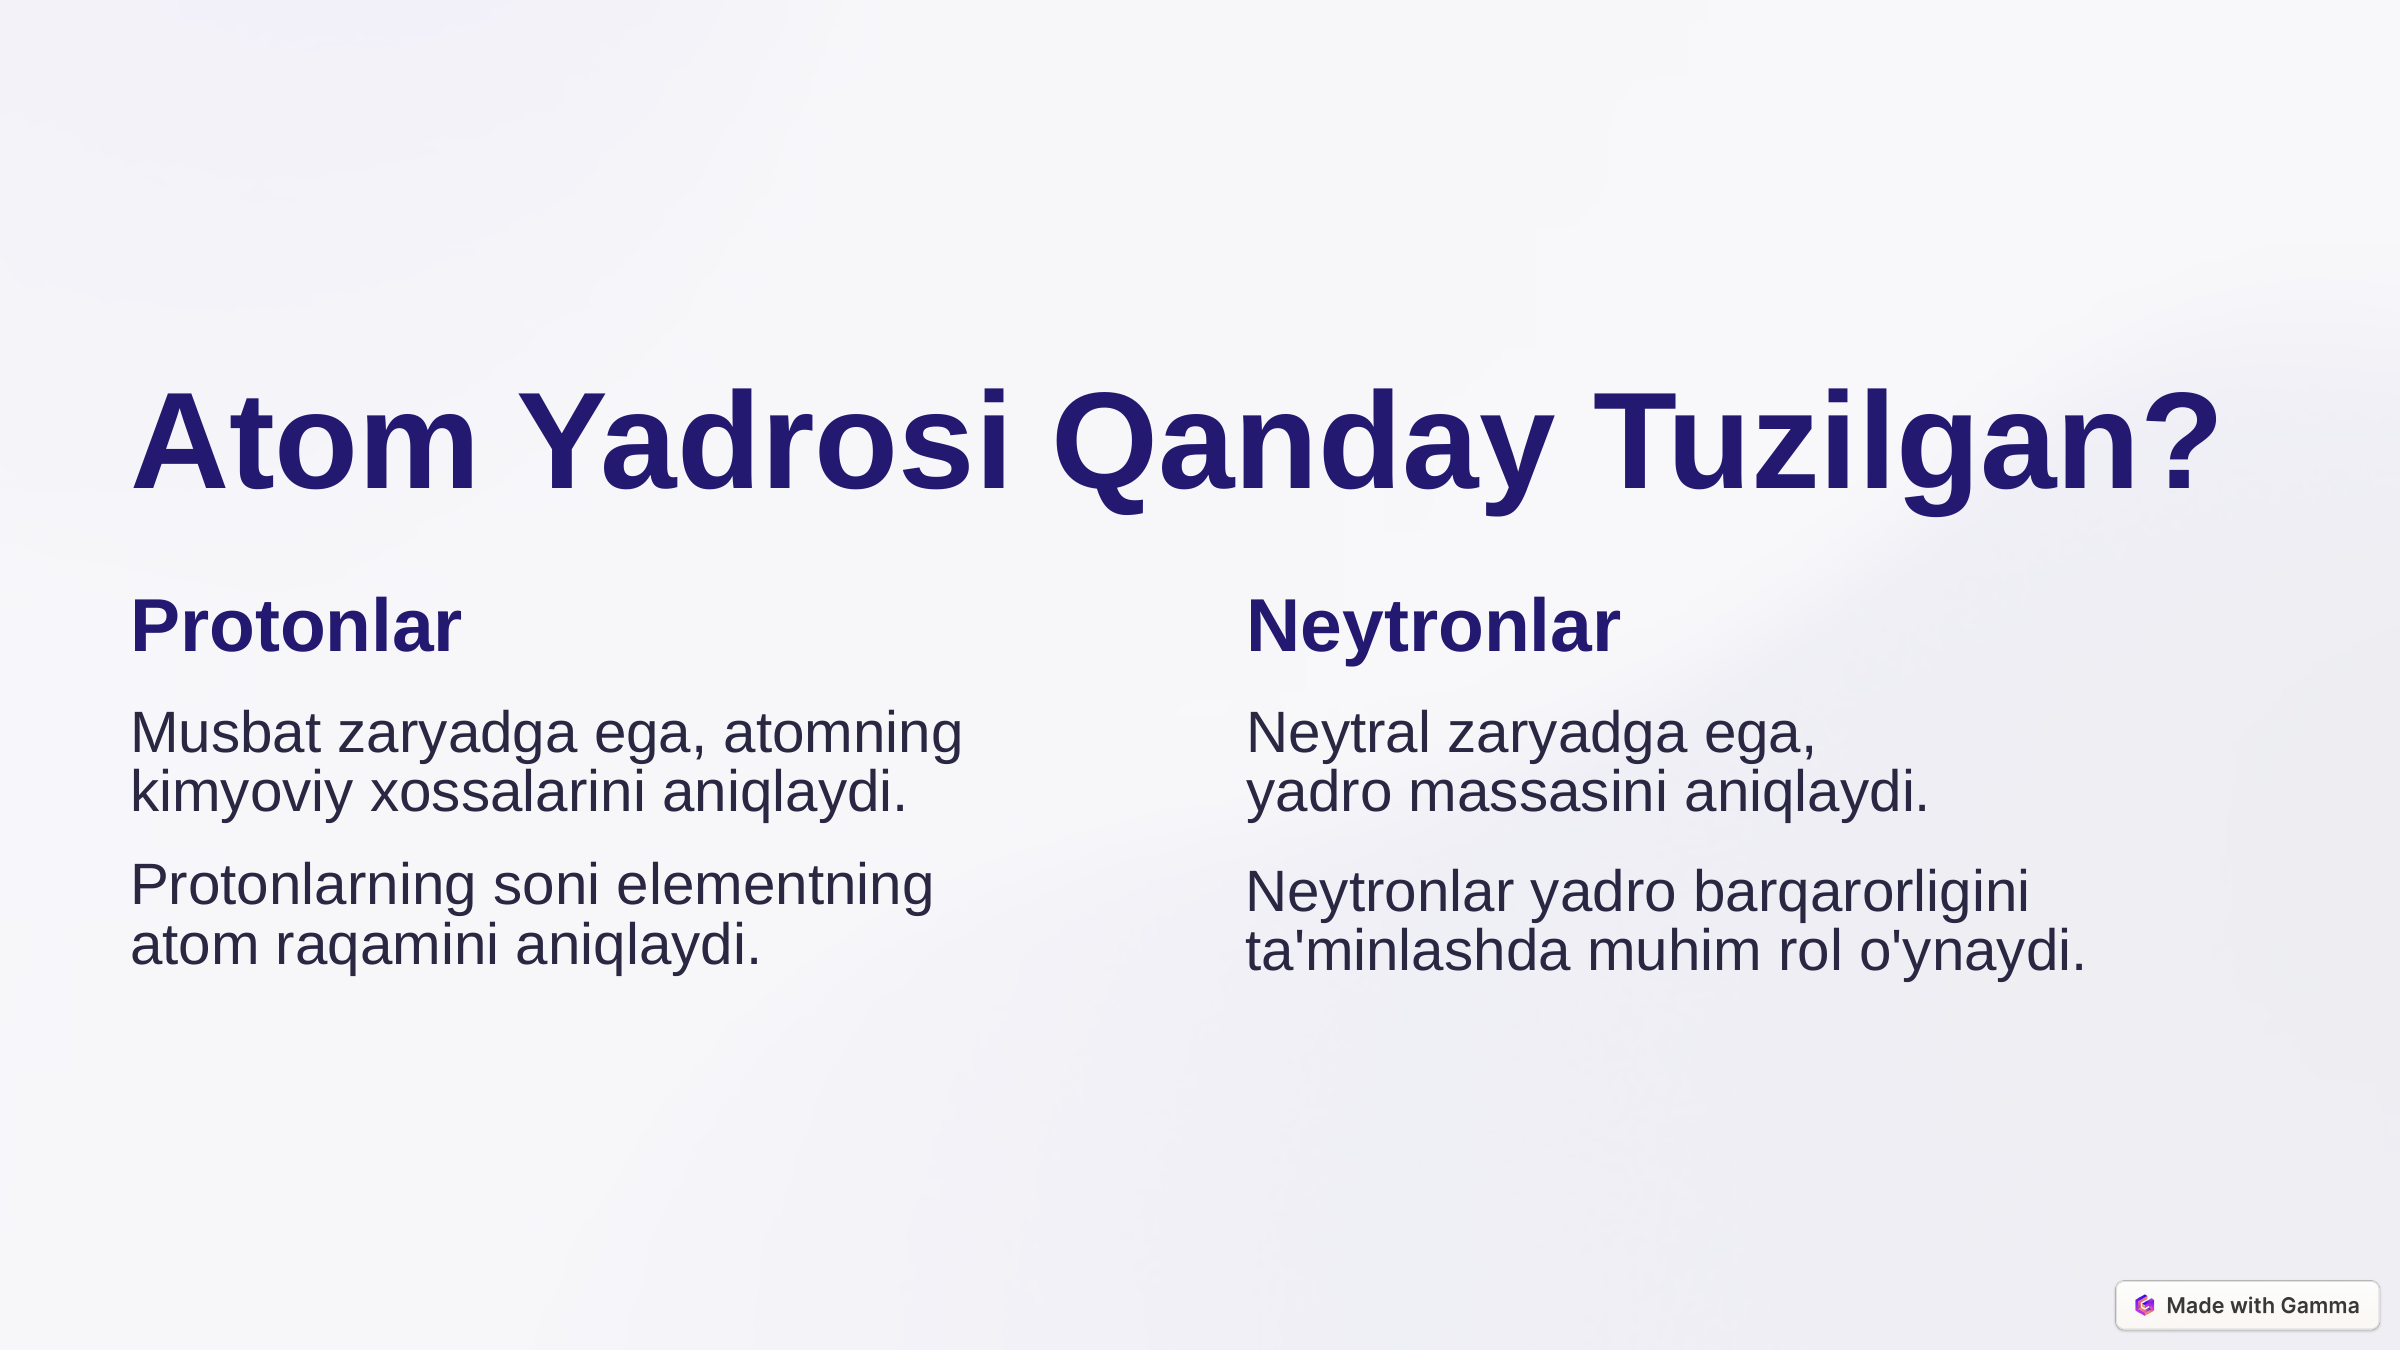

Atom Yadrosi Qanday Tuzilgan?
Protonlar
Neytronlar
Musbat zaryadga ega, atomning kimyoviy xossalarini aniqlaydi.
Neytral zaryadga ega,
yadro massasini aniqlaydi.
Protonlarning soni elementning
atom raqamini aniqlaydi.
Neytronlar yadro barqarorligini ta'minlashda muhim rol o'ynaydi.